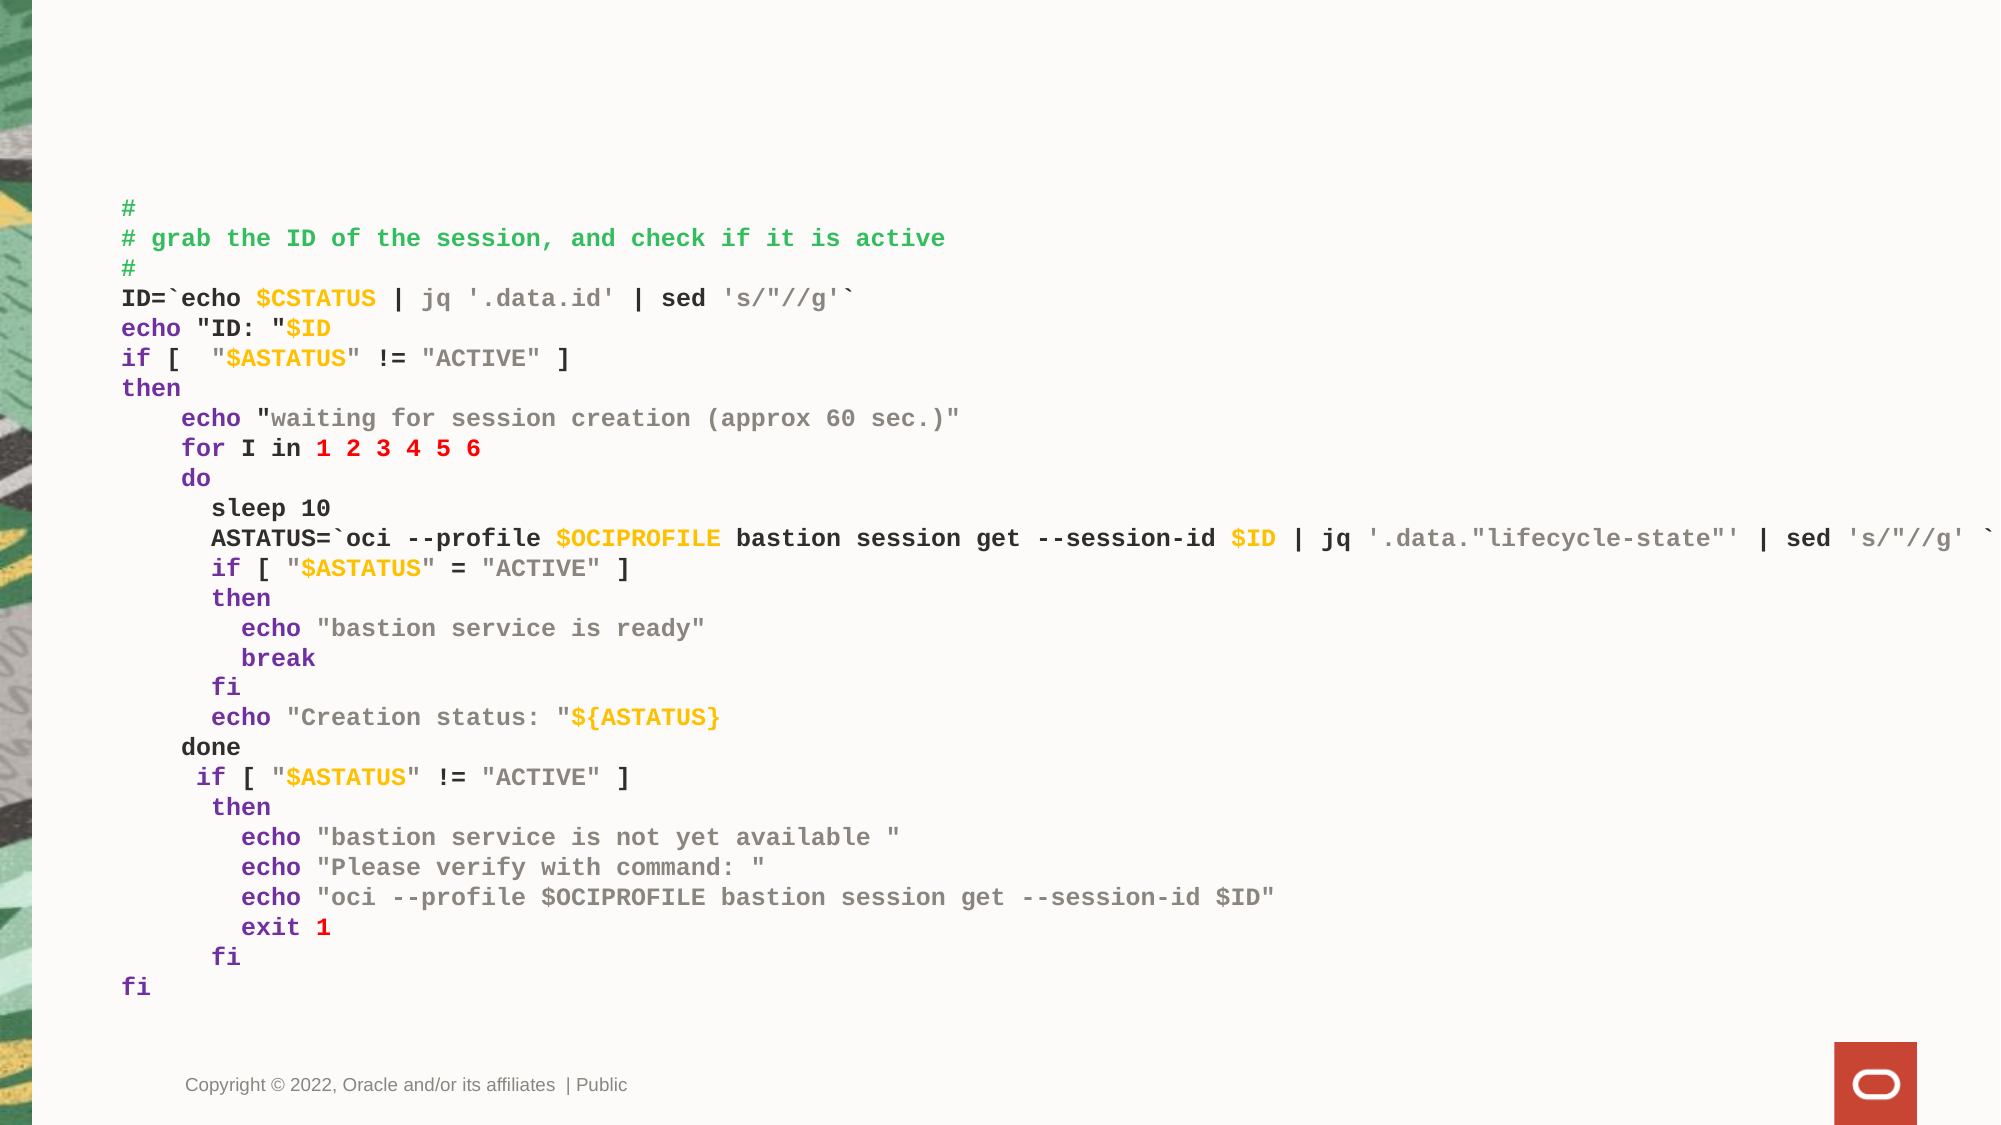

#
#
# grab the ID of the session, and check if it is active
#
ID=`echo $CSTATUS | jq '.data.id' | sed 's/"//g'`
echo "ID: "$ID
if [  "$ASTATUS" != "ACTIVE" ]
then
    echo "waiting for session creation (approx 60 sec.)"
    for I in 1 2 3 4 5 6
    do
      sleep 10
      ASTATUS=`oci --profile $OCIPROFILE bastion session get --session-id $ID | jq '.data."lifecycle-state"' | sed 's/"//g' `
      if [ "$ASTATUS" = "ACTIVE" ]
      then
        echo "bastion service is ready"
        break
      fi
      echo "Creation status: "${ASTATUS}
    done
     if [ "$ASTATUS" != "ACTIVE" ]
      then
        echo "bastion service is not yet available "
        echo "Please verify with command: "
        echo "oci --profile $OCIPROFILE bastion session get --session-id $ID"
        exit 1
      fi
fi
Copyright © 2022, Oracle and/or its affiliates  | Public